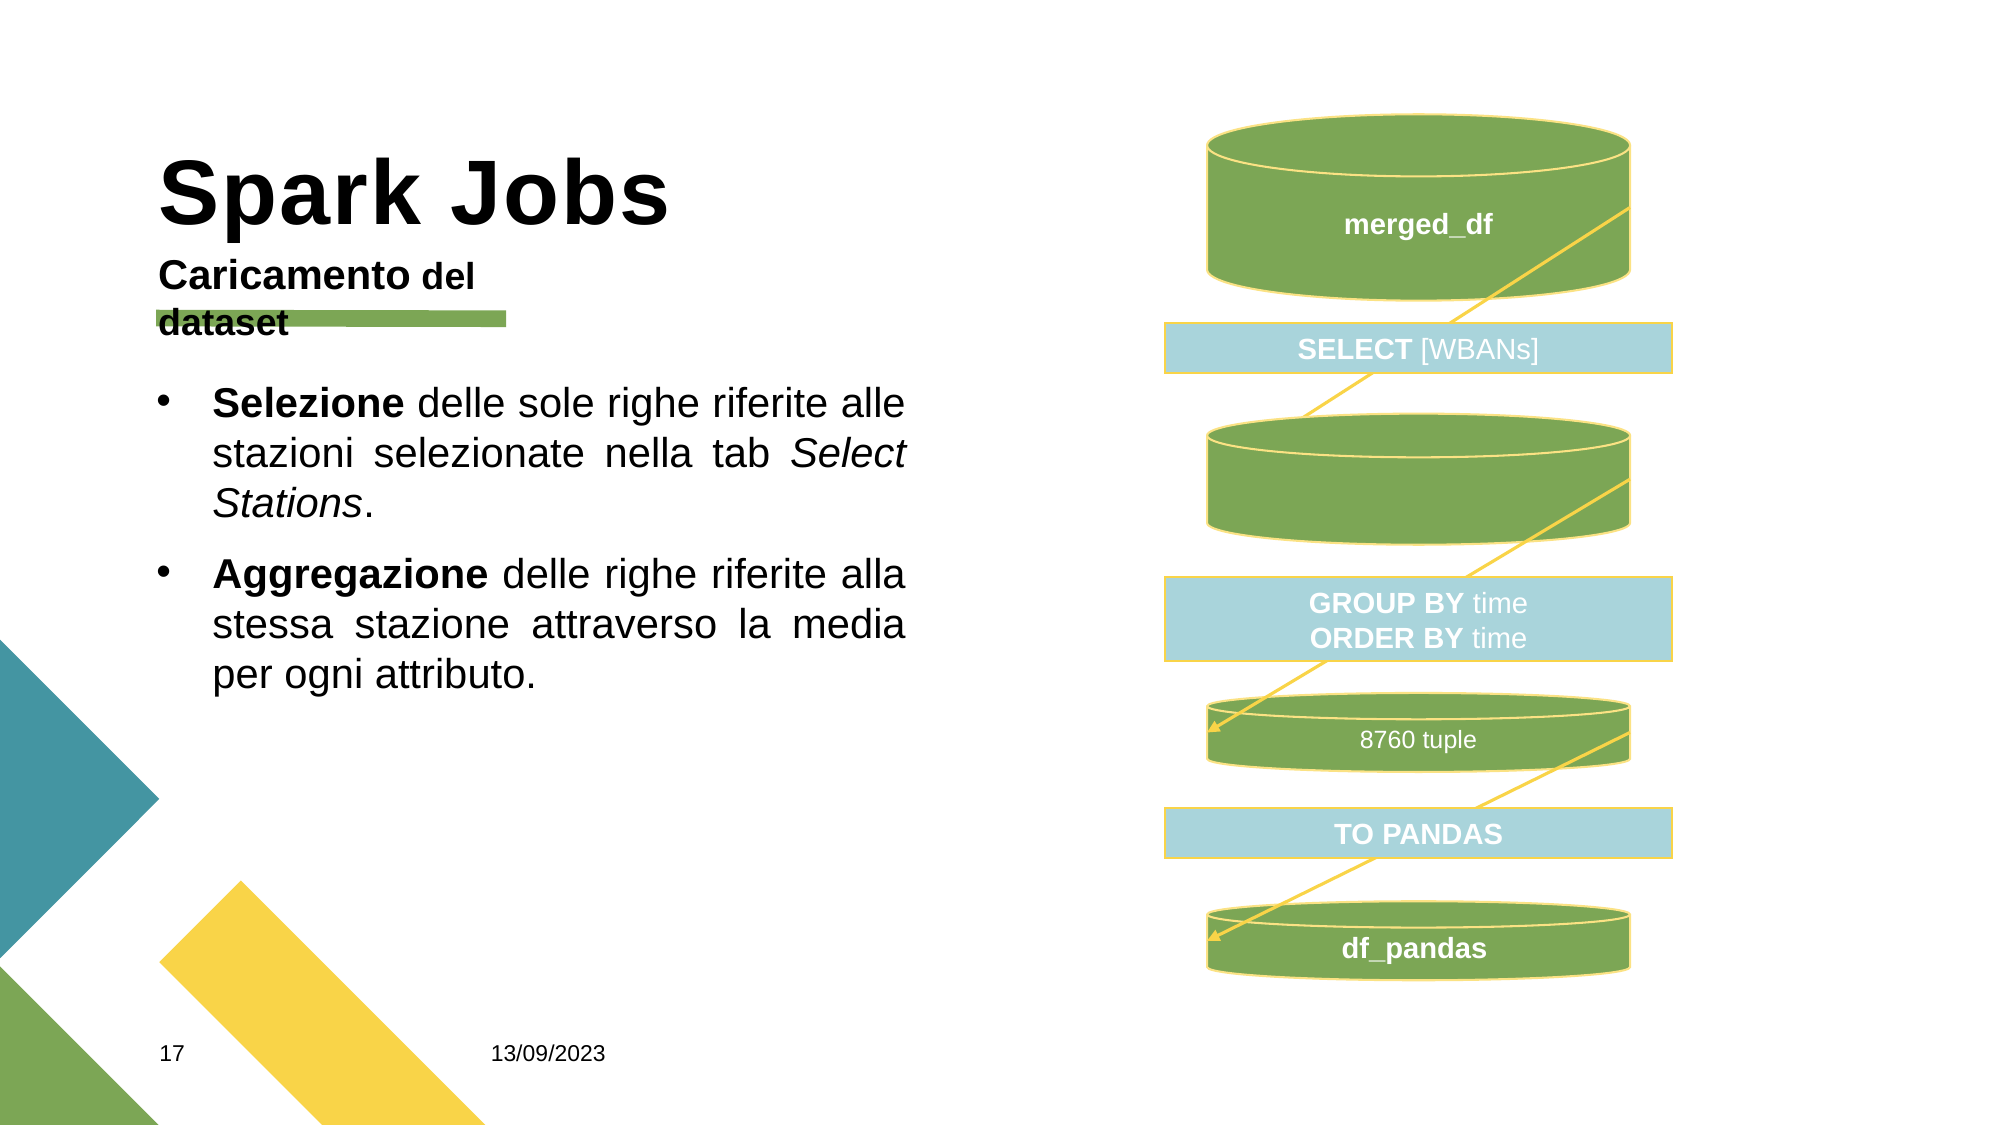

merged_df
SELECT [WBANs]

GROUP BY time
ORDER BY time
8760 tuple
TO PANDAS
df_pandas
# Spark Jobs
Caricamento del dataset
Selezione delle sole righe riferite alle stazioni selezionate nella tab Select Stations.
Aggregazione delle righe riferite alla stessa stazione attraverso la media per ogni attributo.
17
13/09/2023